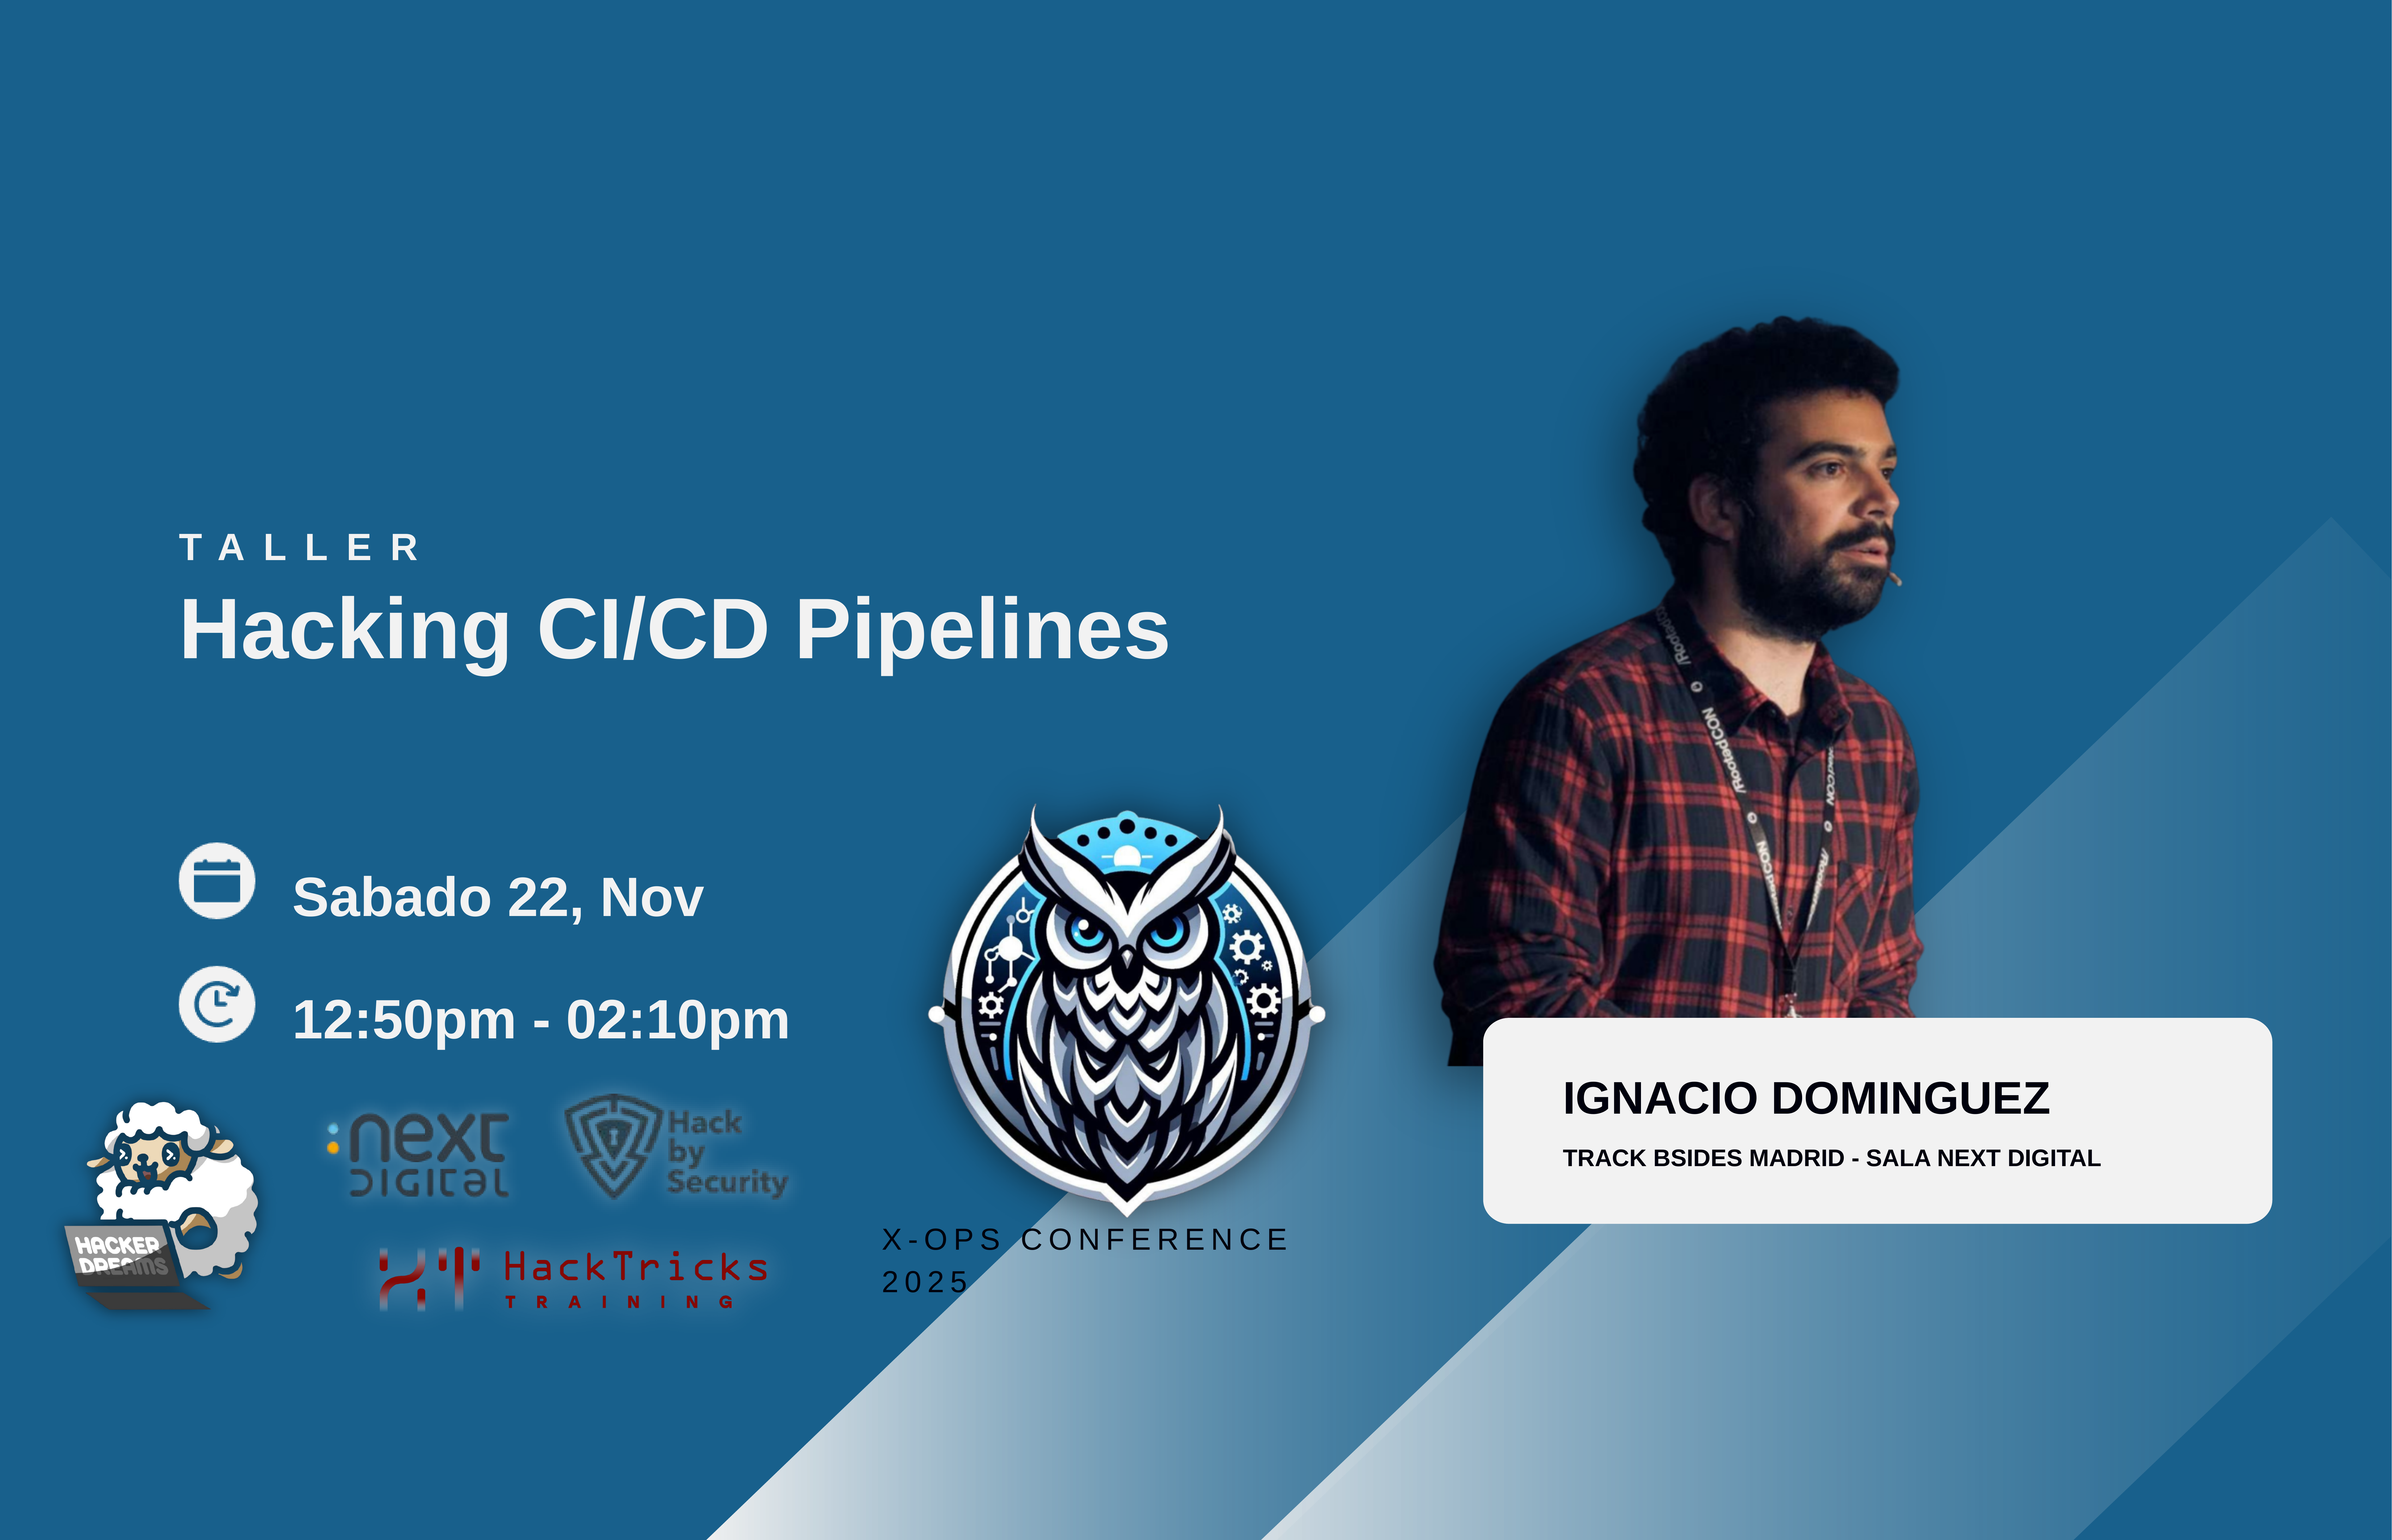

TALLER
Hacking CI/CD Pipelines

Sabado 22, Nov

12:50pm - 02:10pm

IGNACIO DOMINGUEZ

TRACK BSIDES MADRID - SALA NEXT DIGITAL

X-OPS CONFERENCE 2025